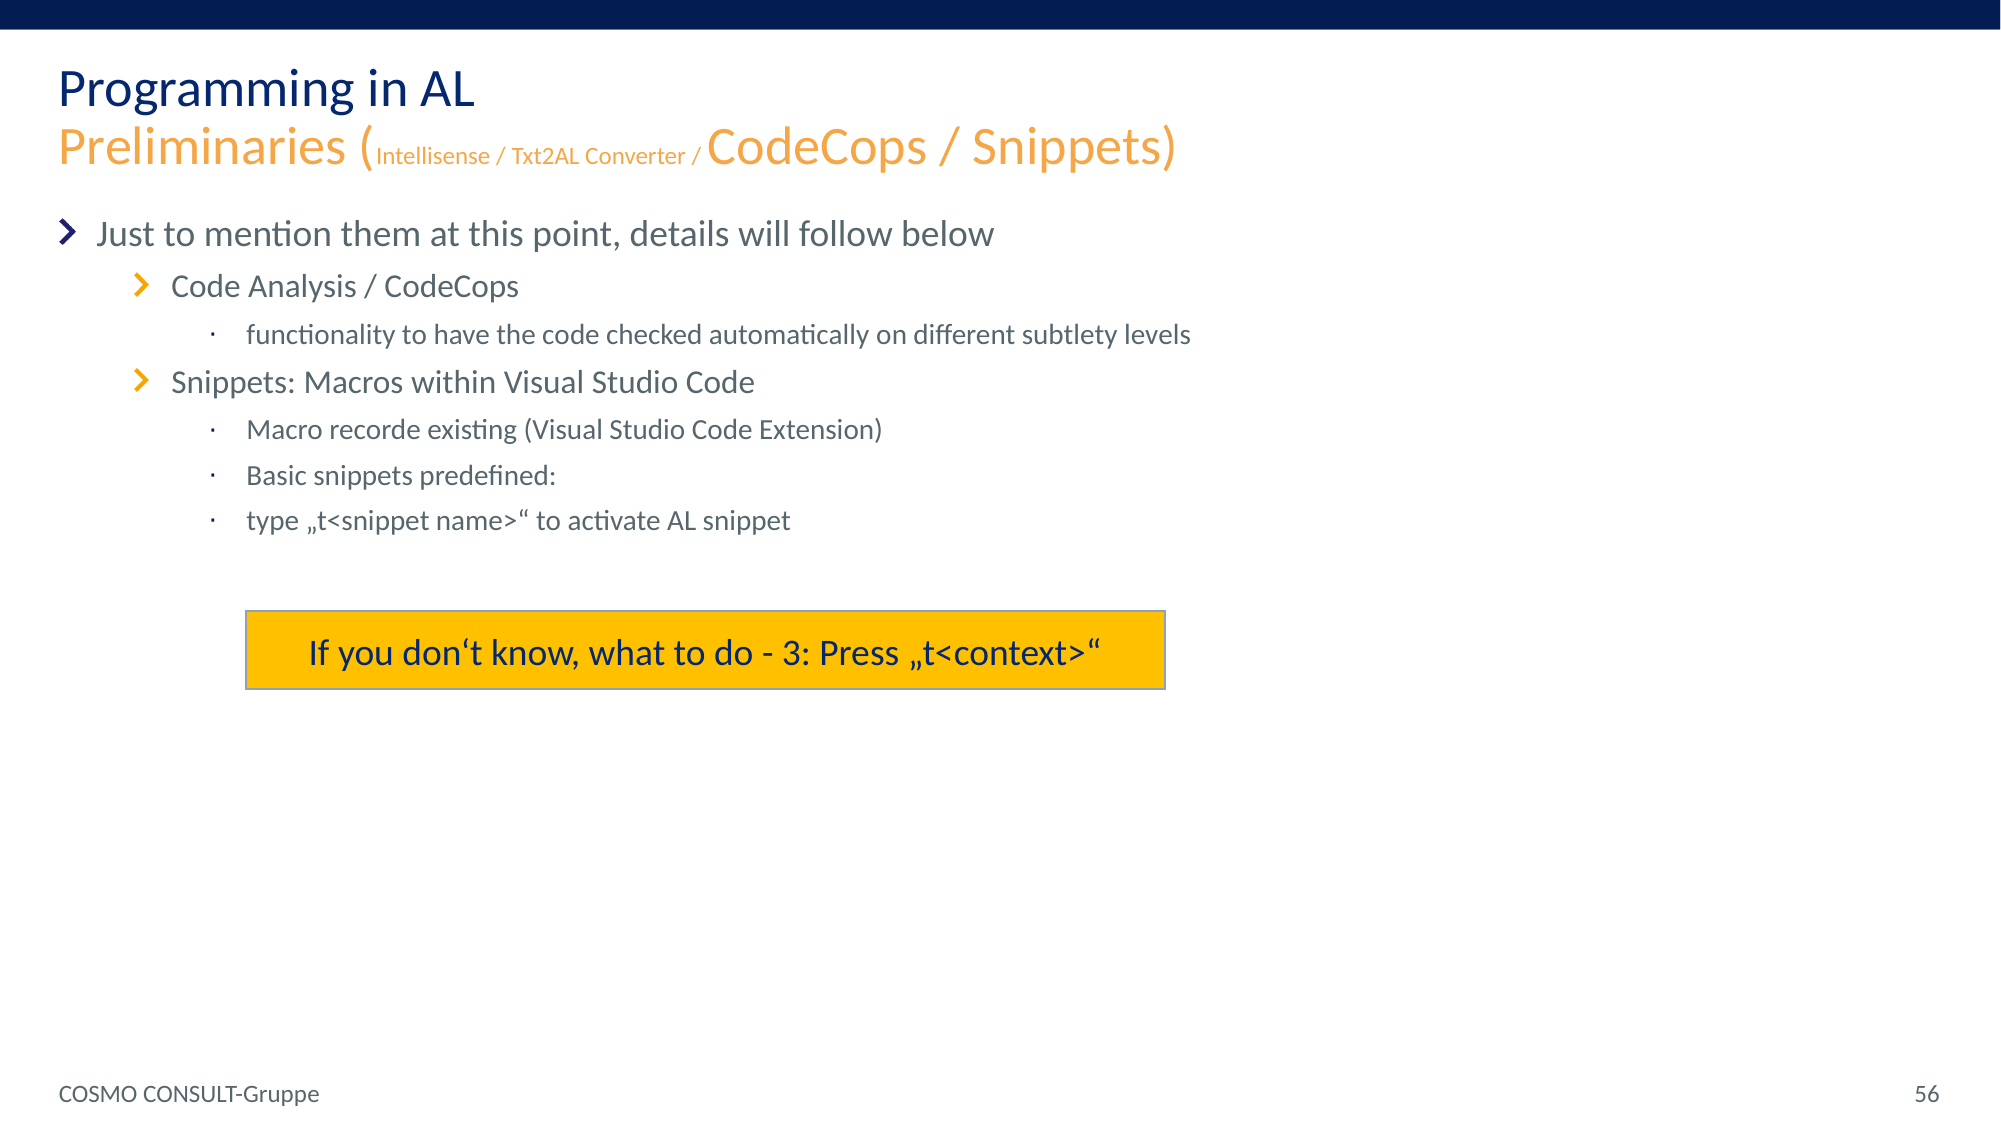

Programming in AL
Preliminaries (Intellisense / Txt2AL Converter / CodeCops / Snippets)

Just to mention them at this point, details will follow below
Code Analysis / CodeCops
functionality to have the code checked automatically on different subtlety levels
Snippets: Macros within Visual Studio Code
Macro recorde existing (Visual Studio Code Extension)
Basic snippets predefined:
type „t<snippet name>“ to activate AL snippet

If you don‘t know, what to do - 3: Press „t<context>“
COSMO CONSULT-Gruppe
 56